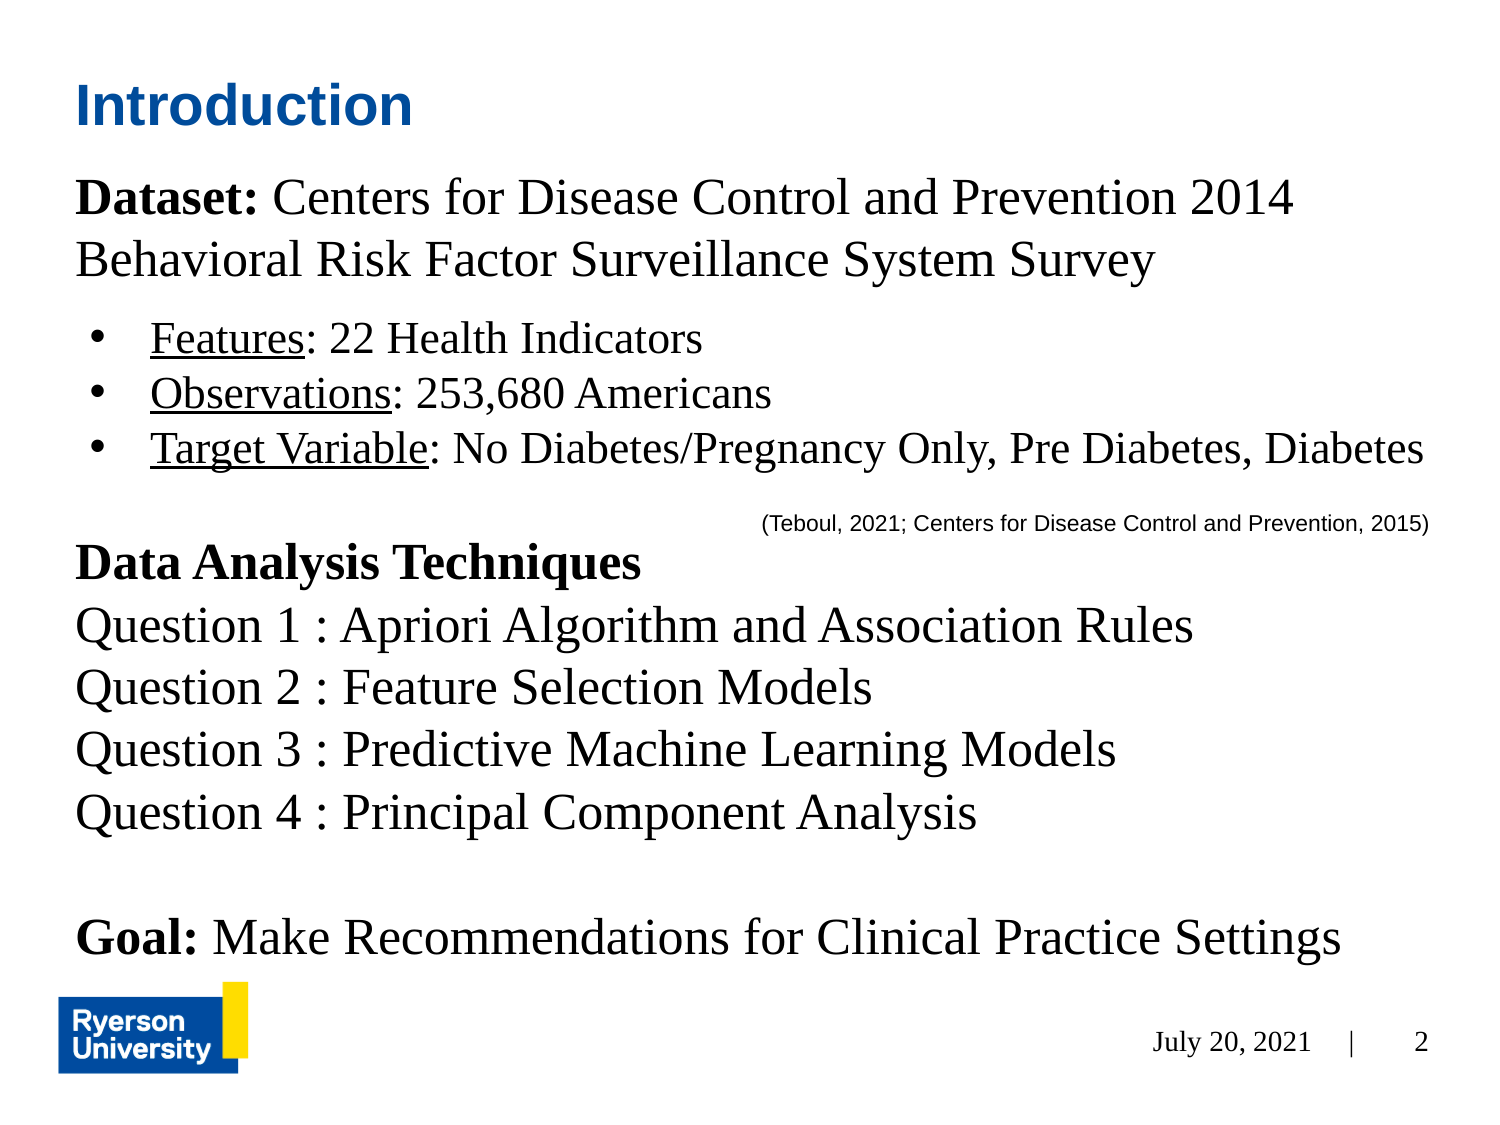

# Introduction
Dataset: Centers for Disease Control and Prevention 2014 Behavioral Risk Factor Surveillance System Survey
Features: 22 Health Indicators
Observations: 253,680 Americans
Target Variable: No Diabetes/Pregnancy Only, Pre Diabetes, Diabetes

Data Analysis Techniques
Question 1 : Apriori Algorithm and Association Rules
Question 2 : Feature Selection Models
Question 3 : Predictive Machine Learning Models
Question 4 : Principal Component Analysis

Goal: Make Recommendations for Clinical Practice Settings
(Teboul, 2021; Centers for Disease Control and Prevention, 2015)
July 20, 2021     |
2